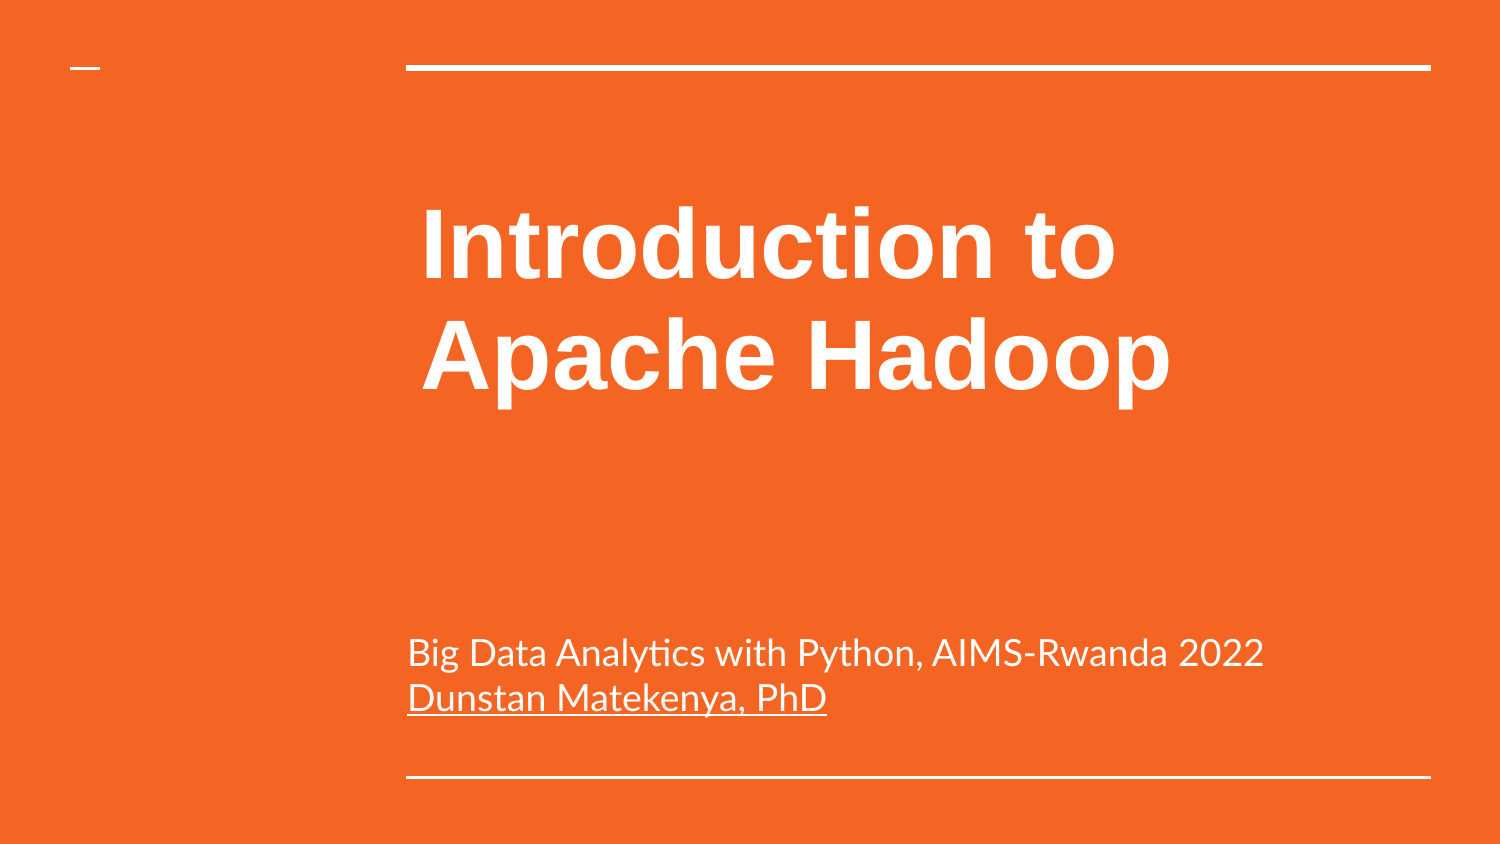

# Introduction to Apache Hadoop

Big Data Analytics with Python, AIMS-Rwanda 2022
Dunstan Matekenya, PhD